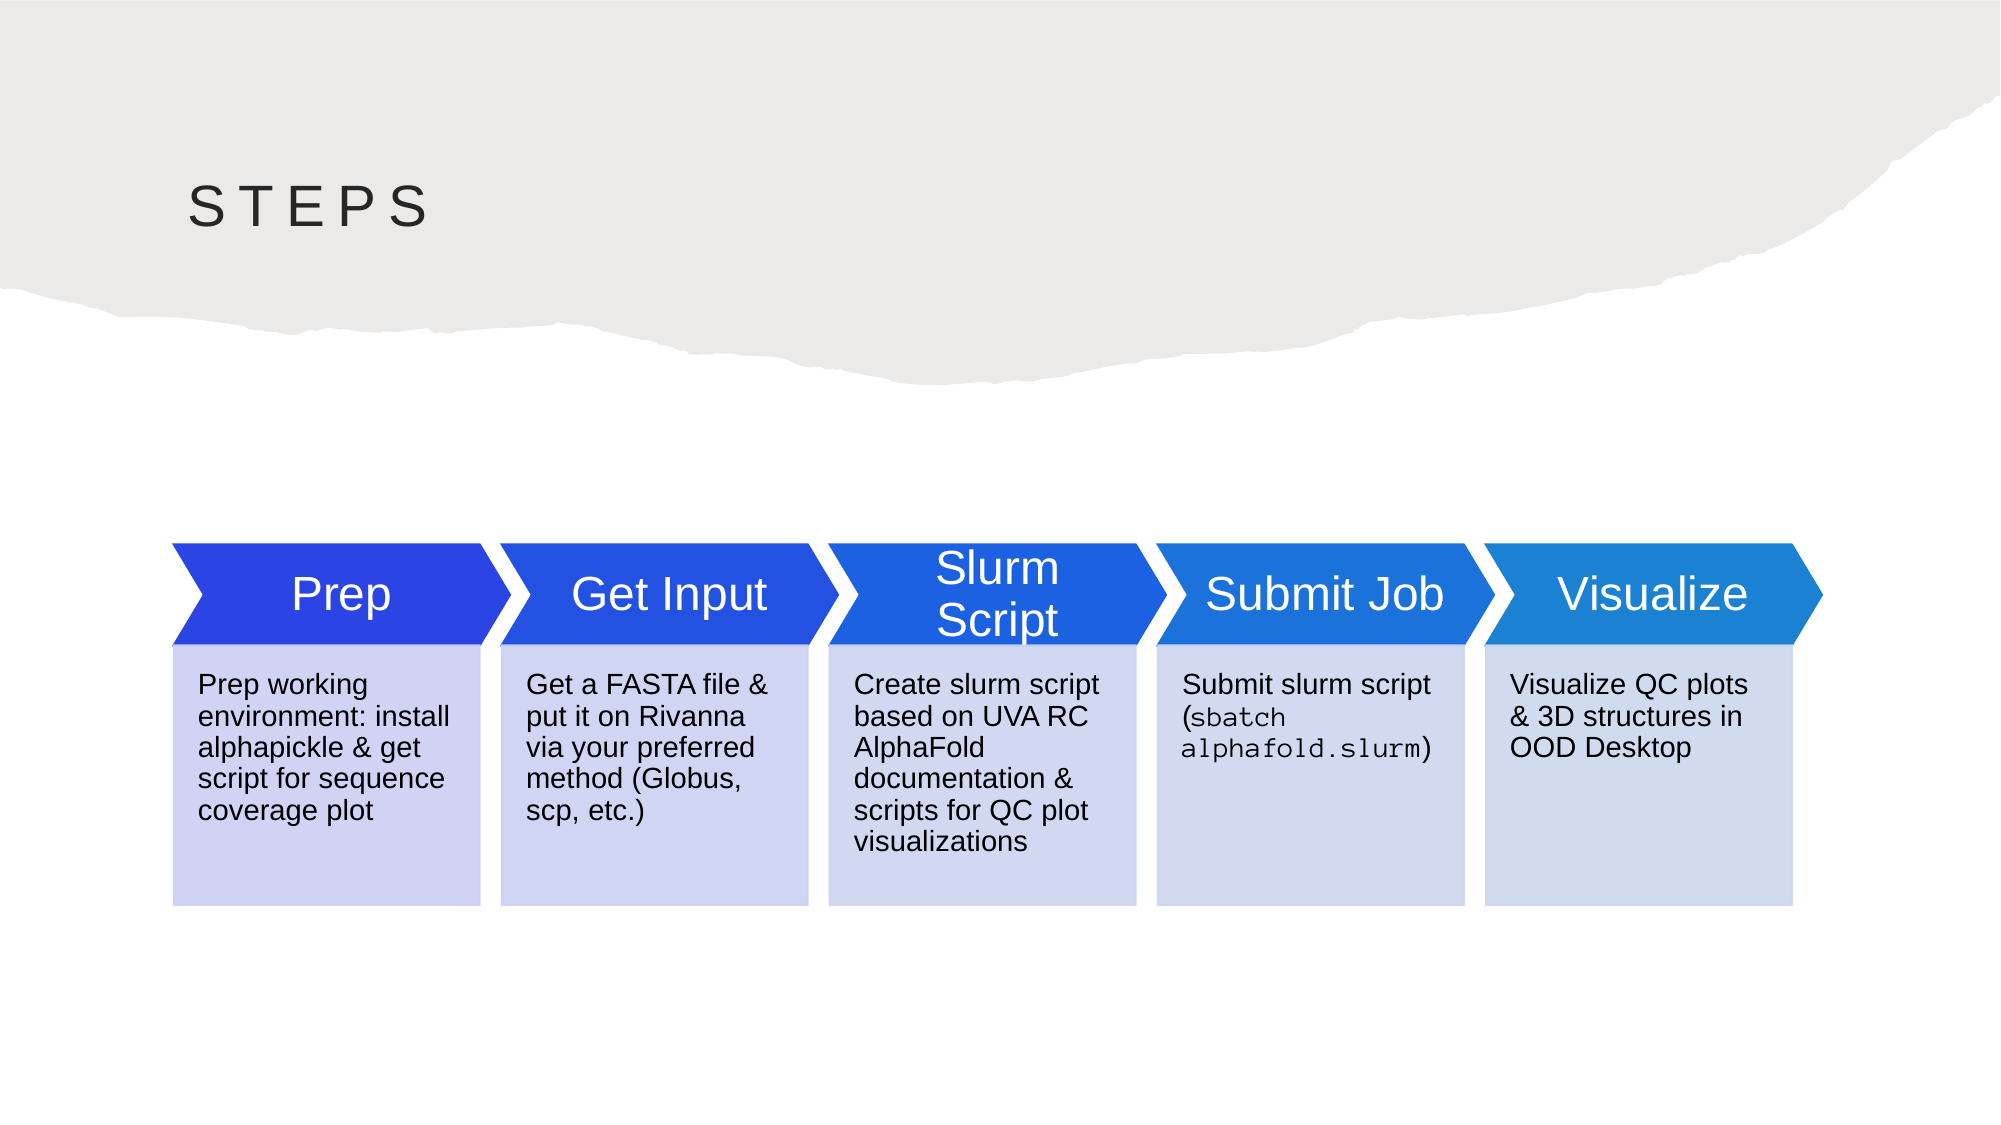

# Steps
Prep
Prep working environment: install alphapickle & get script for sequence coverage plot
Get Input
Get a FASTA file & put it on Rivanna via your preferred method (Globus, scp, etc.)
Slurm Script
Create slurm script based on UVA RC AlphaFold documentation & scripts for QC plot visualizations
Submit Job
Submit slurm script (sbatch alphafold.slurm)
Visualize
Visualize QC plots & 3D structures in OOD Desktop